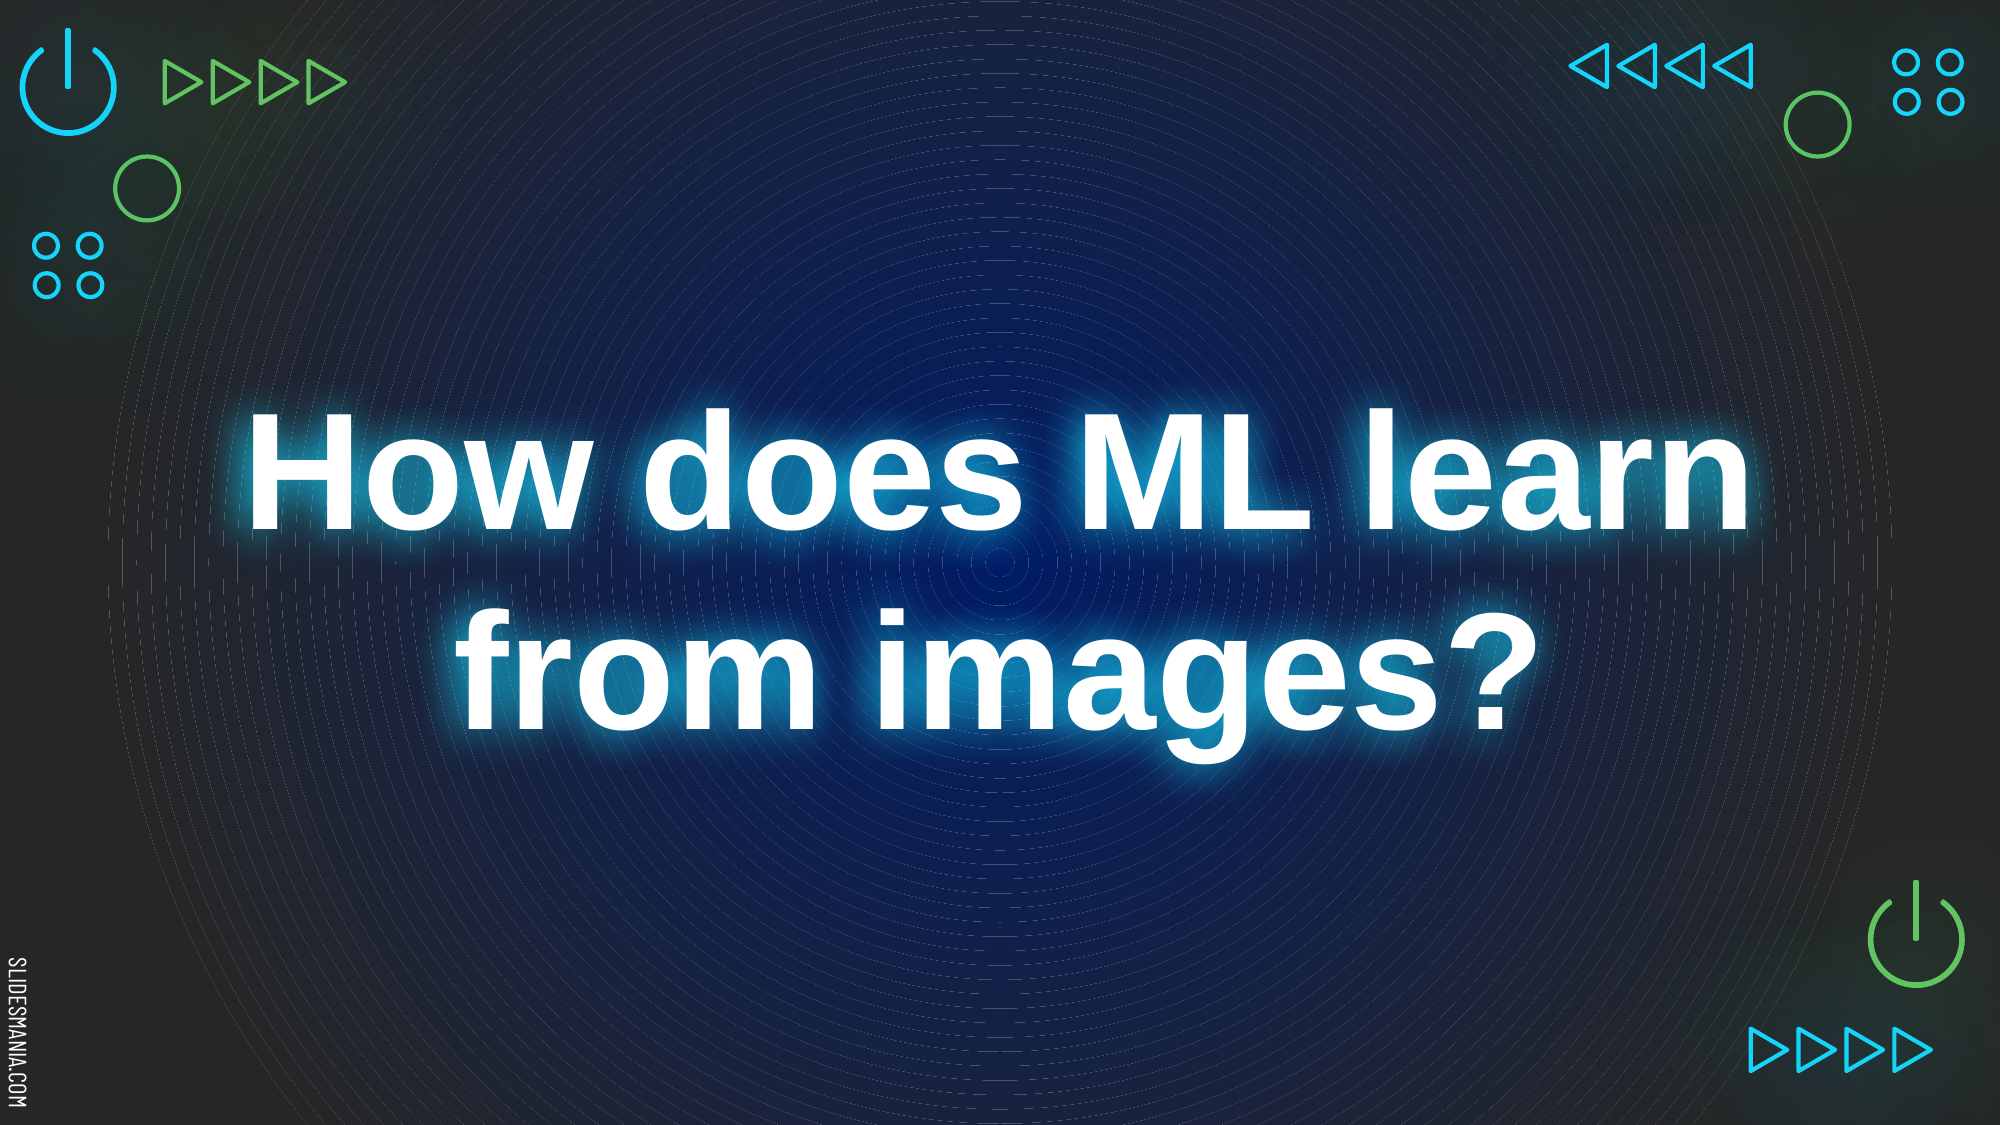

# How does ML learn from images?